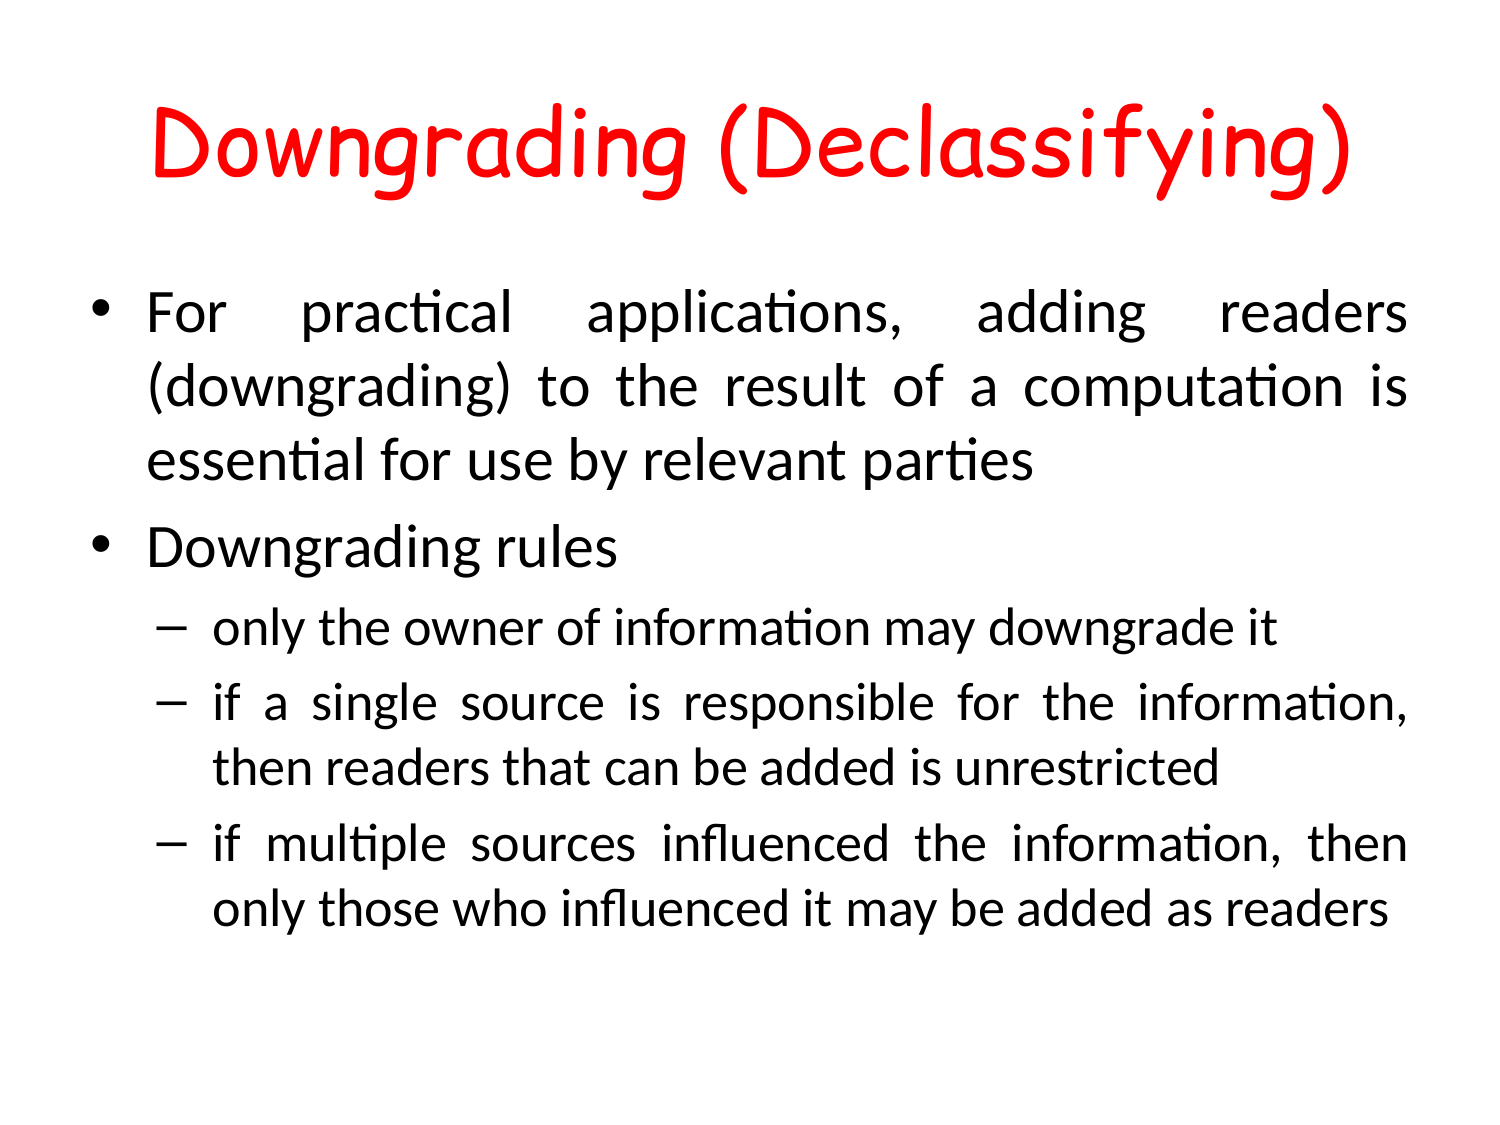

# Downgrading (Declassifying)
For practical applications, adding readers (downgrading) to the result of a computation is essential for use by relevant parties
Downgrading rules
only the owner of information may downgrade it
if a single source is responsible for the information, then readers that can be added is unrestricted
if multiple sources influenced the information, then only those who influenced it may be added as readers